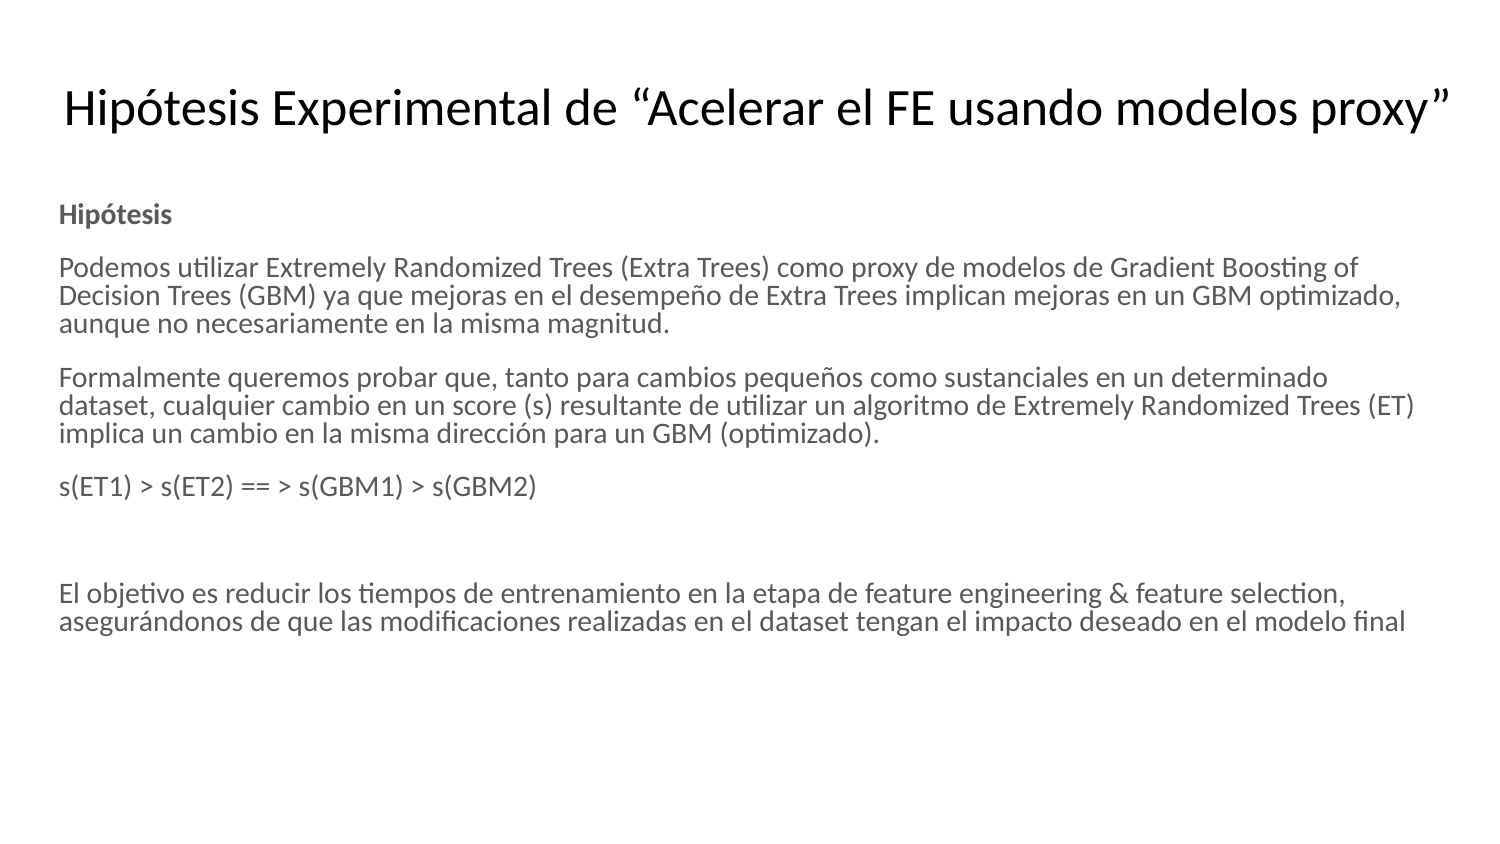

# Hipótesis Experimental de “Acelerar el FE usando modelos proxy”

Hipótesis
Podemos utilizar Extremely Randomized Trees (Extra Trees) como proxy de modelos de Gradient Boosting of Decision Trees (GBM) ya que mejoras en el desempeño de Extra Trees implican mejoras en un GBM optimizado, aunque no necesariamente en la misma magnitud.
Formalmente queremos probar que, tanto para cambios pequeños como sustanciales en un determinado dataset, cualquier cambio en un score (s) resultante de utilizar un algoritmo de Extremely Randomized Trees (ET) implica un cambio en la misma dirección para un GBM (optimizado).
s(ET1) > s(ET2) == > s(GBM1) > s(GBM2)

El objetivo es reducir los tiempos de entrenamiento en la etapa de feature engineering & feature selection, asegurándonos de que las modificaciones realizadas en el dataset tengan el impacto deseado en el modelo final